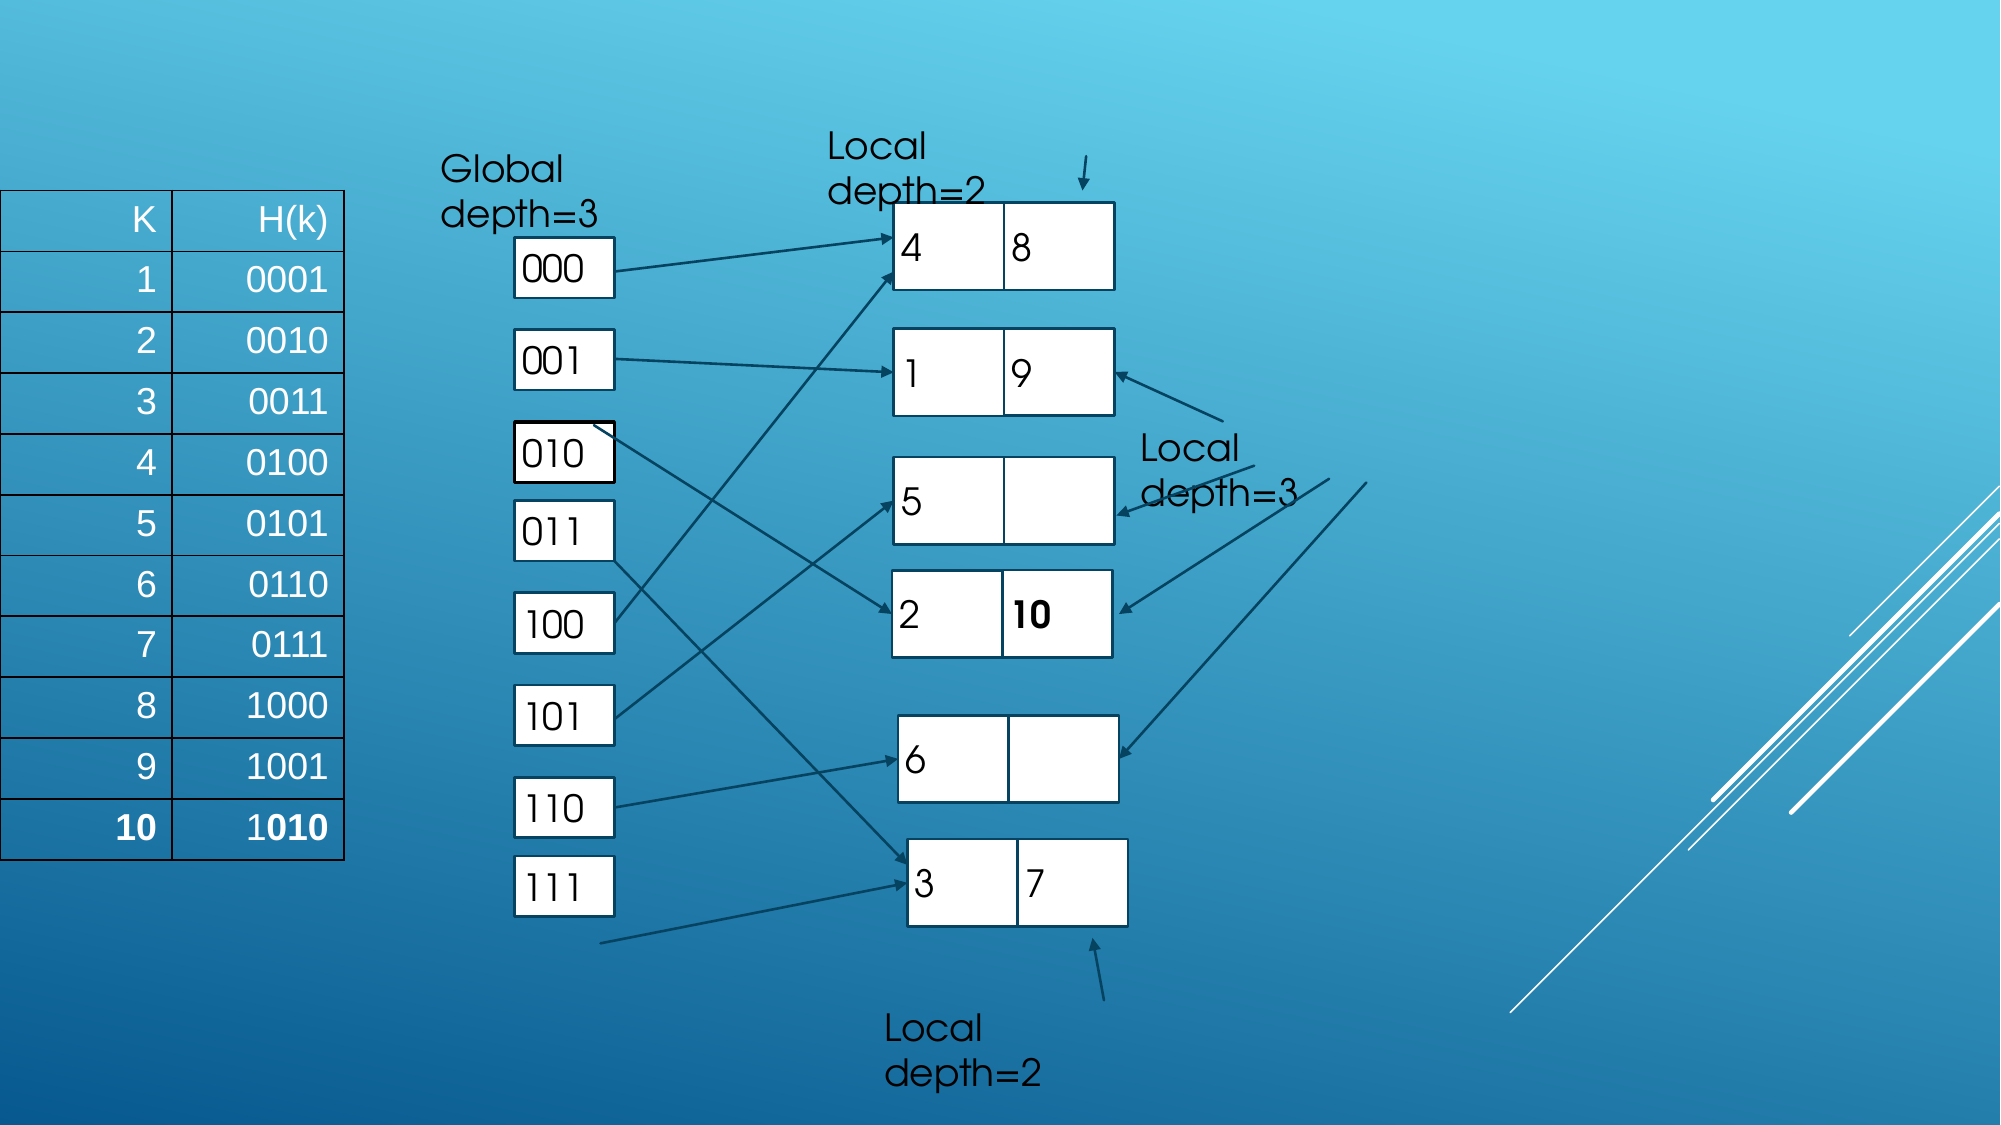

Local depth=2
Global depth=3
| K | H(k) |
| --- | --- |
| 1 | 0001 |
| 2 | 0010 |
| 3 | 0011 |
| 4 | 0100 |
| 5 | 0101 |
| 6 | 0110 |
| 7 | 0111 |
| 8 | 1000 |
| 9 | 1001 |
| 10 | 1010 |
4
8
000
9
1
001
Local depth=3
010
5

011
10
2
100
101
6

#
110
3
7
111
Local depth=2